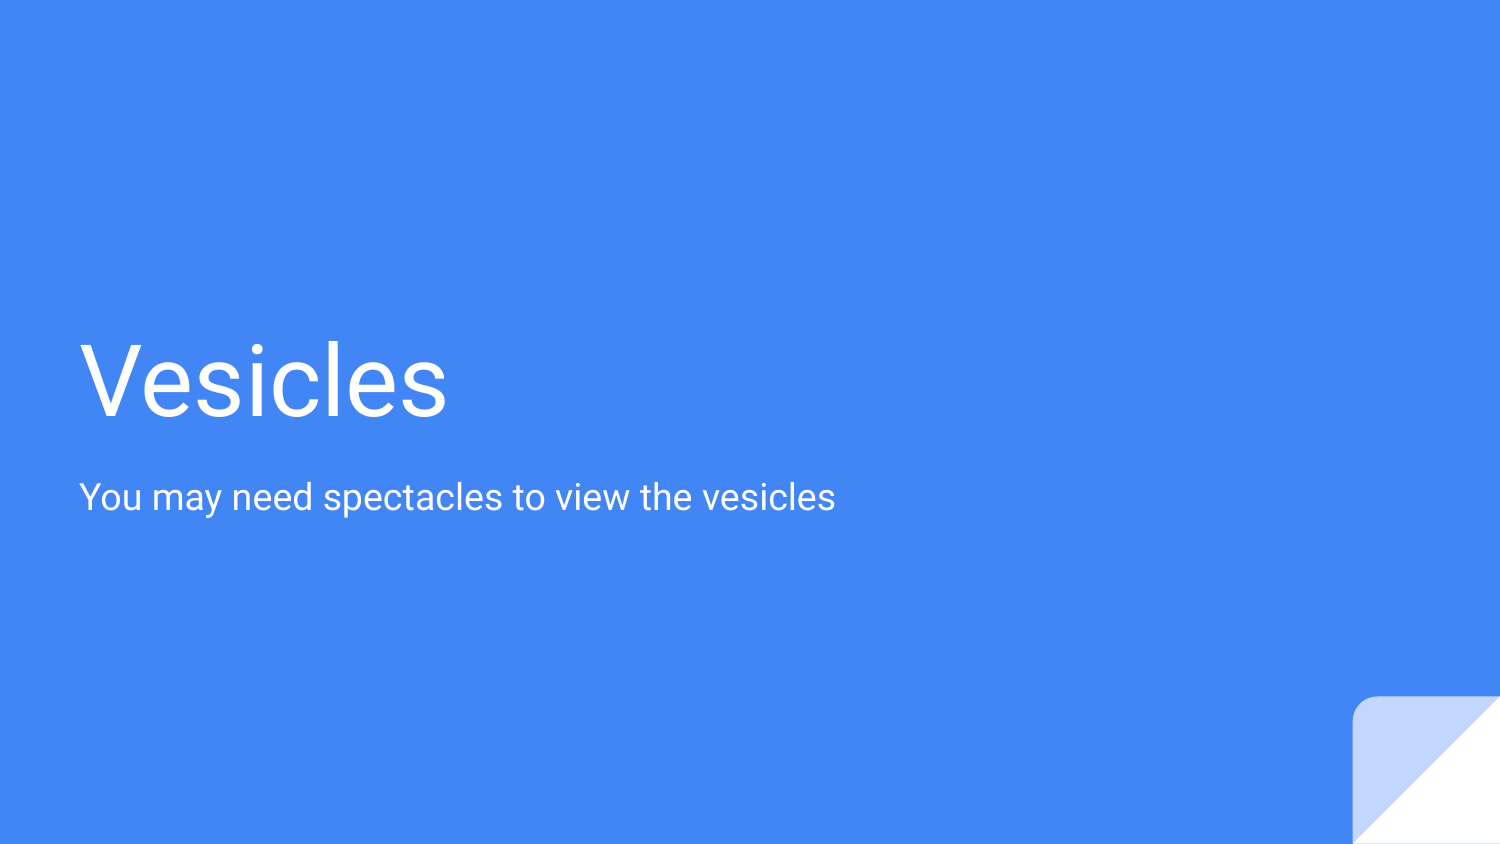

# Vesicles
You may need spectacles to view the vesicles